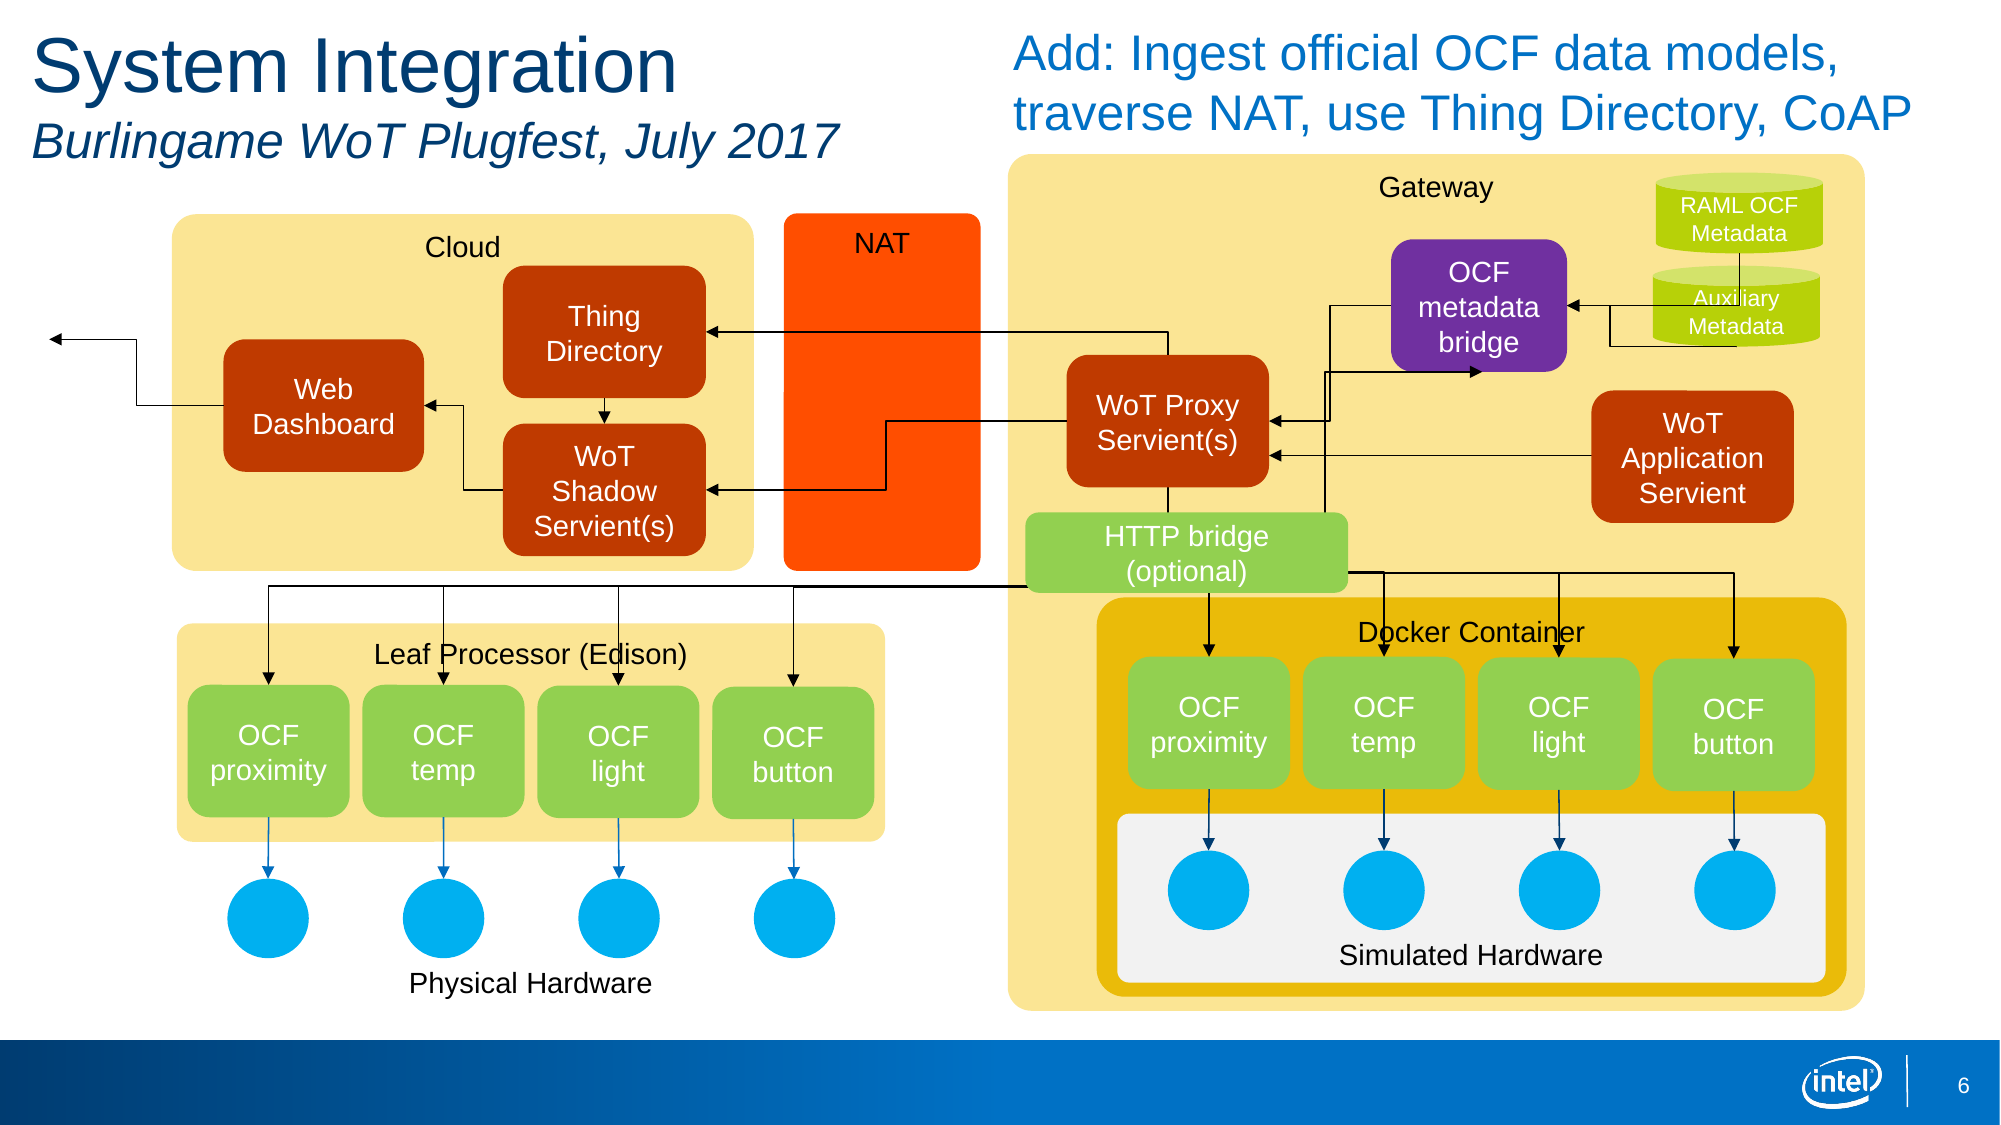

# System Integration Burlingame WoT Plugfest, July 2017
Add: Ingest official OCF data models, traverse NAT, use Thing Directory, CoAP
Gateway
RAML OCF
Metadata
NAT
Cloud
OCF
metadata bridge
Thing Directory
Auxiliary
Metadata
Web Dashboard
WoT Proxy
Servient(s)
WoT Application
Servient
WoT Shadow
Servient(s)
HTTP bridge (optional)
Docker Container
OCF
proximity
OCF
temp
OCF
light
OCF
button
Simulated Hardware

Leaf Processor (Edison)
OCF
proximity
OCF
temp
OCF
light
OCF
button
Physical Hardware

6